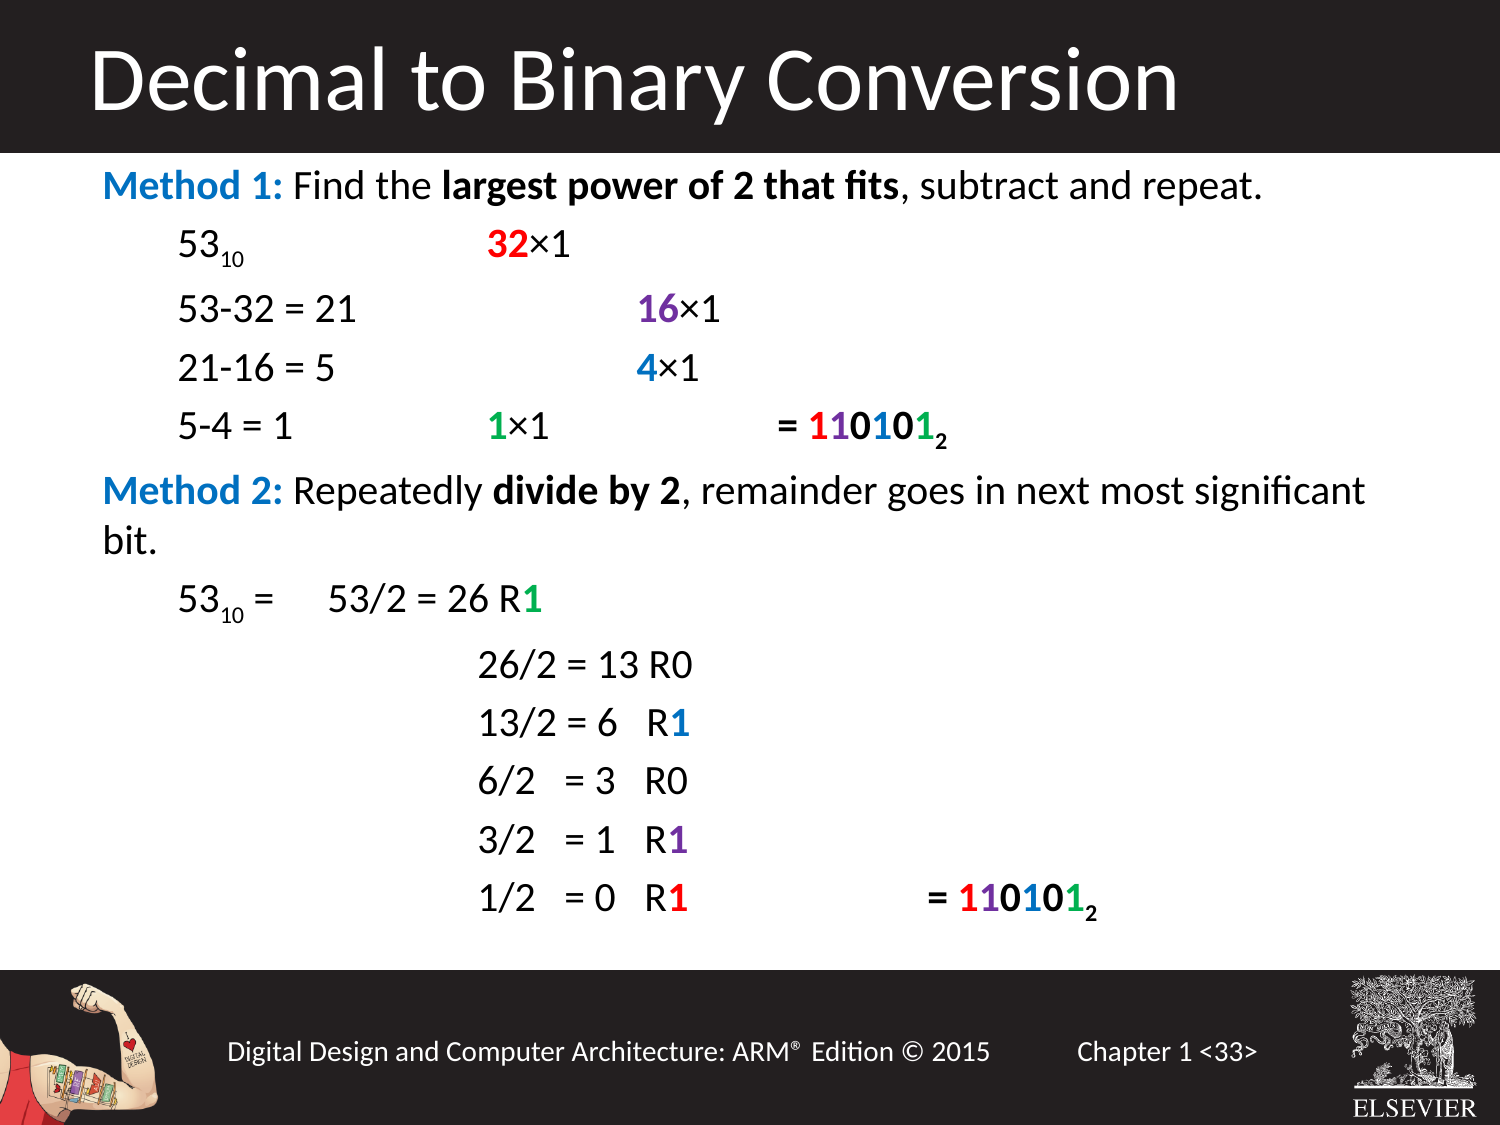

Decimal to Binary Conversion
Method 1: Find the largest power of 2 that fits, subtract and repeat.
5310 		 32×1
53-32 = 21 		 16×1
21-16 = 5 		 4×1
5-4 = 1 		 1×1		= 1101012
Method 2: Repeatedly divide by 2, remainder goes in next most significant bit.
5310 = 	53/2 = 26 R1
 		26/2 = 13 R0
		13/2 = 6   R1
		6/2   = 3   R0
		3/2   = 1   R1
		1/2   = 0   R1		= 1101012